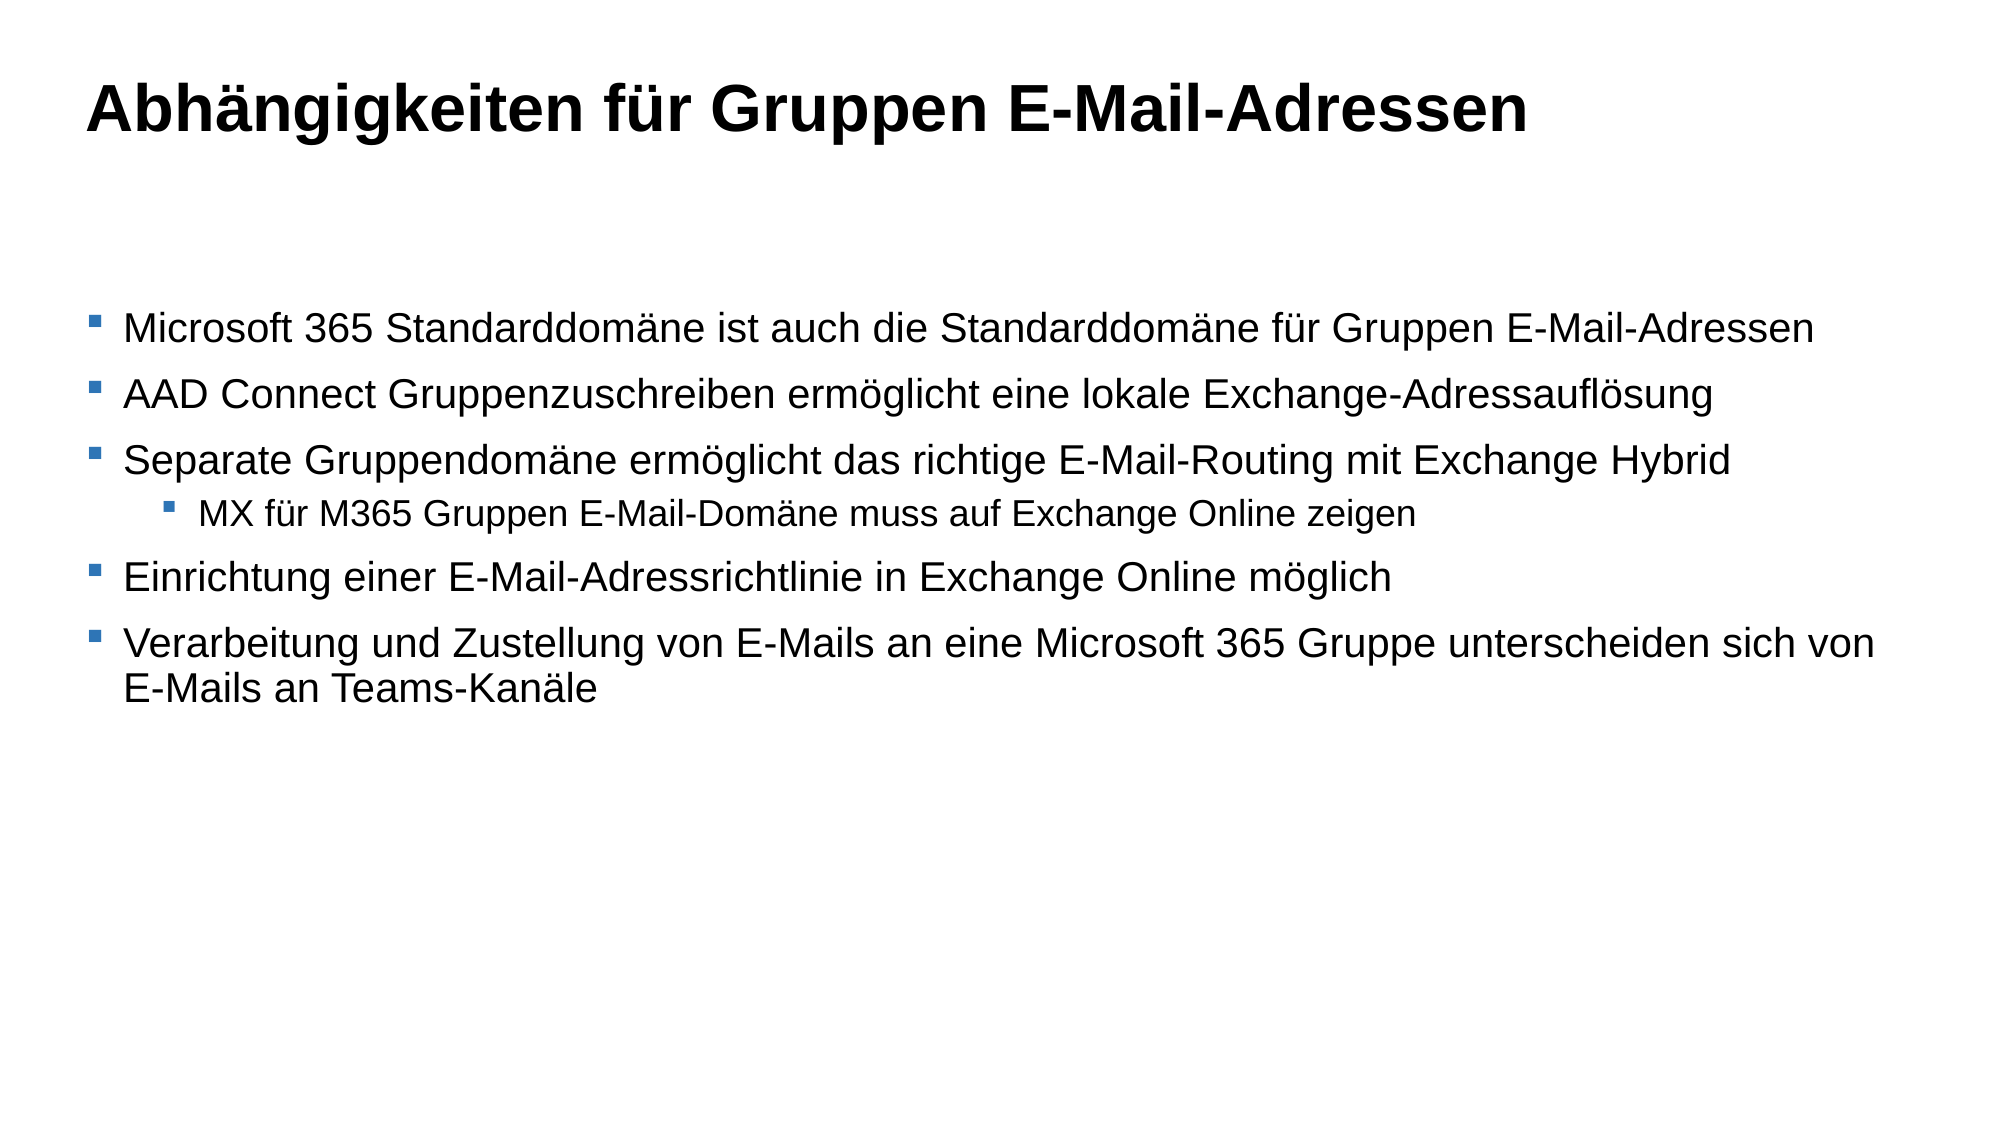

# Abhängigkeiten für Gruppen E-Mail-Adressen
Microsoft 365 Standarddomäne ist auch die Standarddomäne für Gruppen E-Mail-Adressen
AAD Connect Gruppenzuschreiben ermöglicht eine lokale Exchange-Adressauflösung
Separate Gruppendomäne ermöglicht das richtige E-Mail-Routing mit Exchange Hybrid
MX für M365 Gruppen E-Mail-Domäne muss auf Exchange Online zeigen
Einrichtung einer E-Mail-Adressrichtlinie in Exchange Online möglich
Verarbeitung und Zustellung von E-Mails an eine Microsoft 365 Gruppe unterscheiden sich von E-Mails an Teams-Kanäle